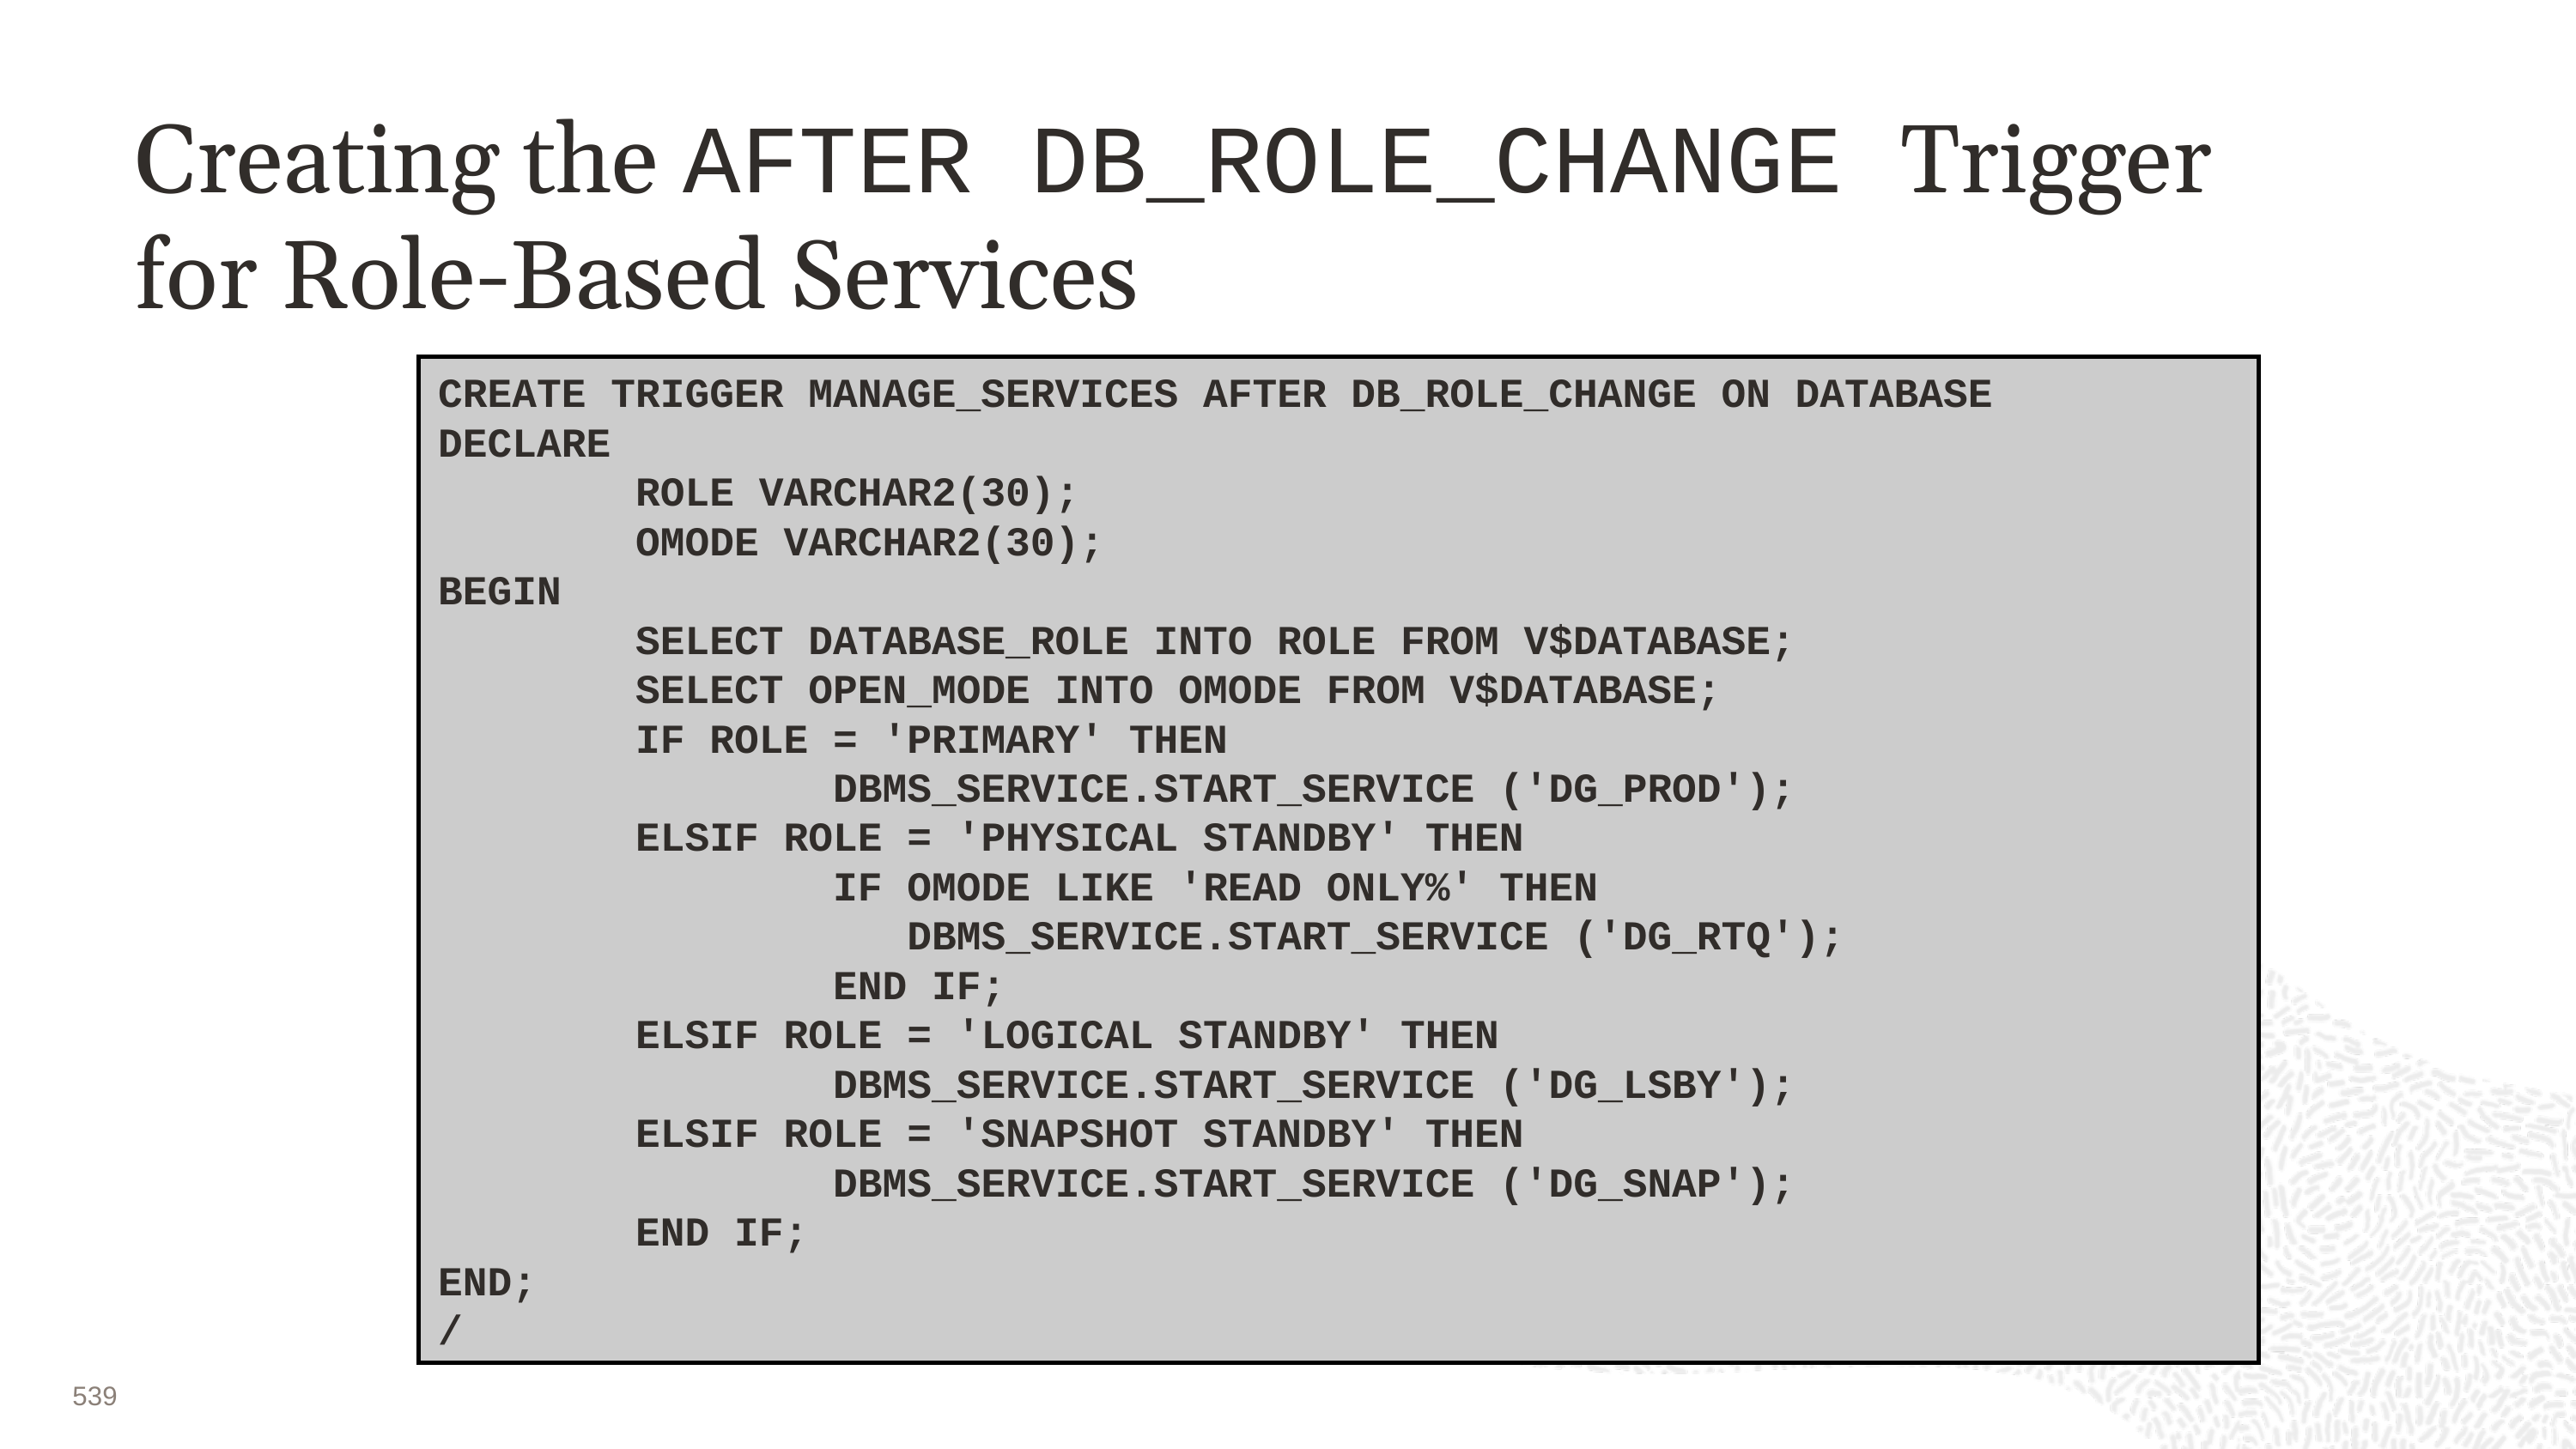

# Creating the AFTER DB_ROLE_CHANGE Trigger for Role-Based Services
CREATE TRIGGER MANAGE_SERVICES AFTER DB_ROLE_CHANGE ON DATABASE
DECLARE
        ROLE VARCHAR2(30);
        OMODE VARCHAR2(30);
BEGIN
        SELECT DATABASE_ROLE INTO ROLE FROM V$DATABASE;
        SELECT OPEN_MODE INTO OMODE FROM V$DATABASE;
        IF ROLE = 'PRIMARY' THEN
                DBMS_SERVICE.START_SERVICE ('DG_PROD');
        ELSIF ROLE = 'PHYSICAL STANDBY' THEN
                IF OMODE LIKE 'READ ONLY%' THEN
                   DBMS_SERVICE.START_SERVICE ('DG_RTQ');
                END IF;
        ELSIF ROLE = 'LOGICAL STANDBY' THEN
                DBMS_SERVICE.START_SERVICE ('DG_LSBY');
        ELSIF ROLE = 'SNAPSHOT STANDBY' THEN
                DBMS_SERVICE.START_SERVICE ('DG_SNAP');
        END IF;
END;
/